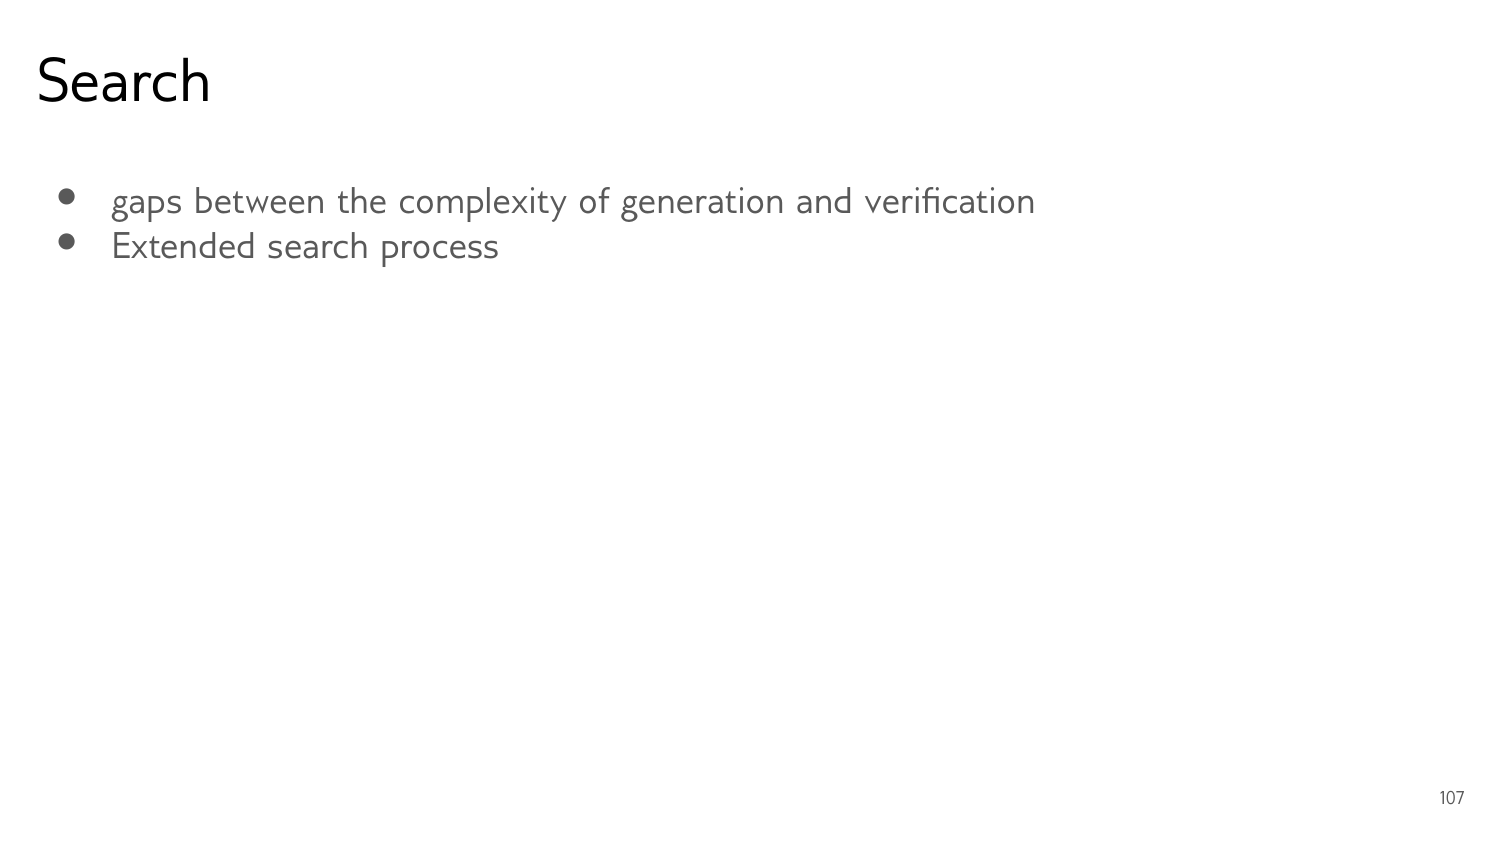

# Search
gaps between the complexity of generation and verification
Extended search process
107